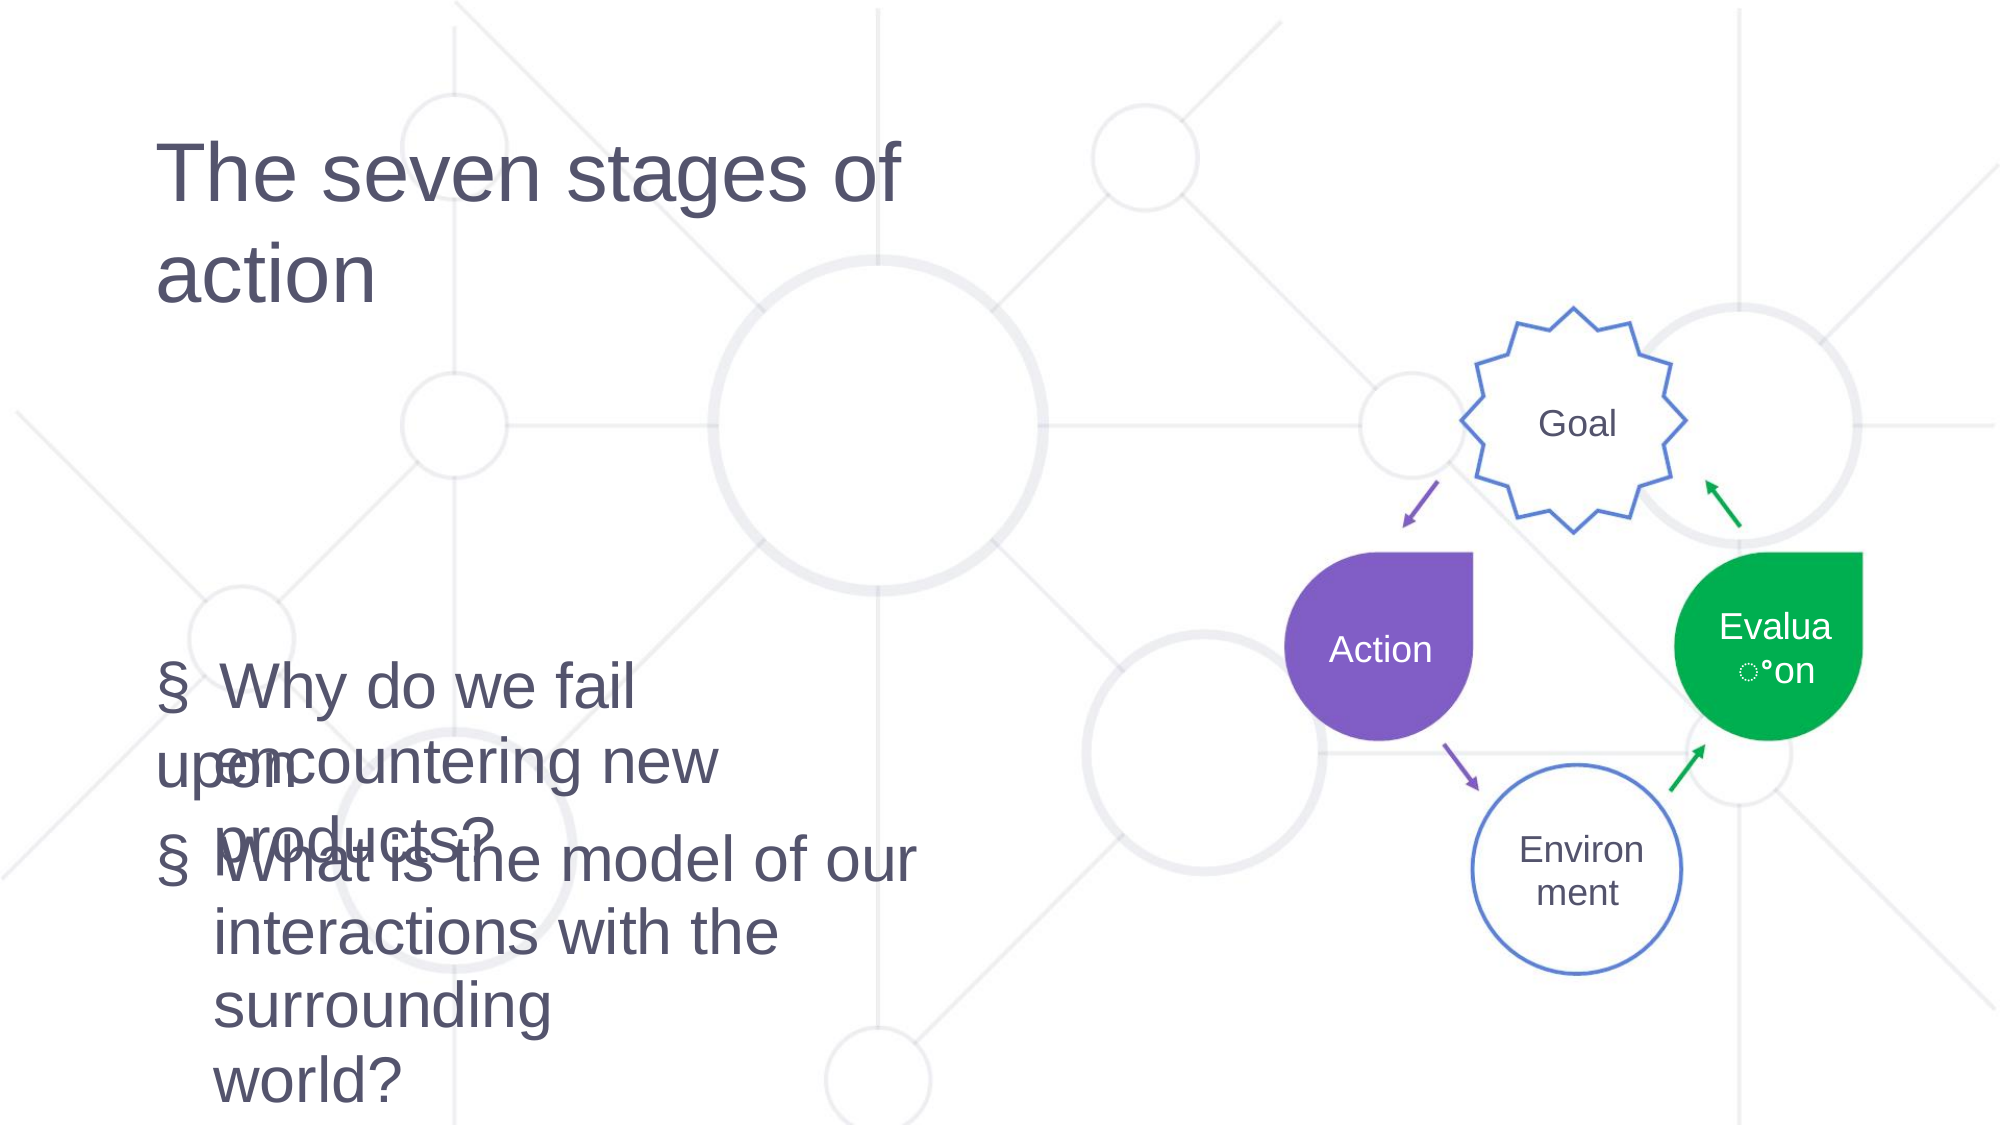

The seven stages of action
Goal
Evalua
ꢀon
Action
§ Why do we fail upon
encountering new products?
§ What is the model of our
interactions with the surrounding
world?
Environ
ment